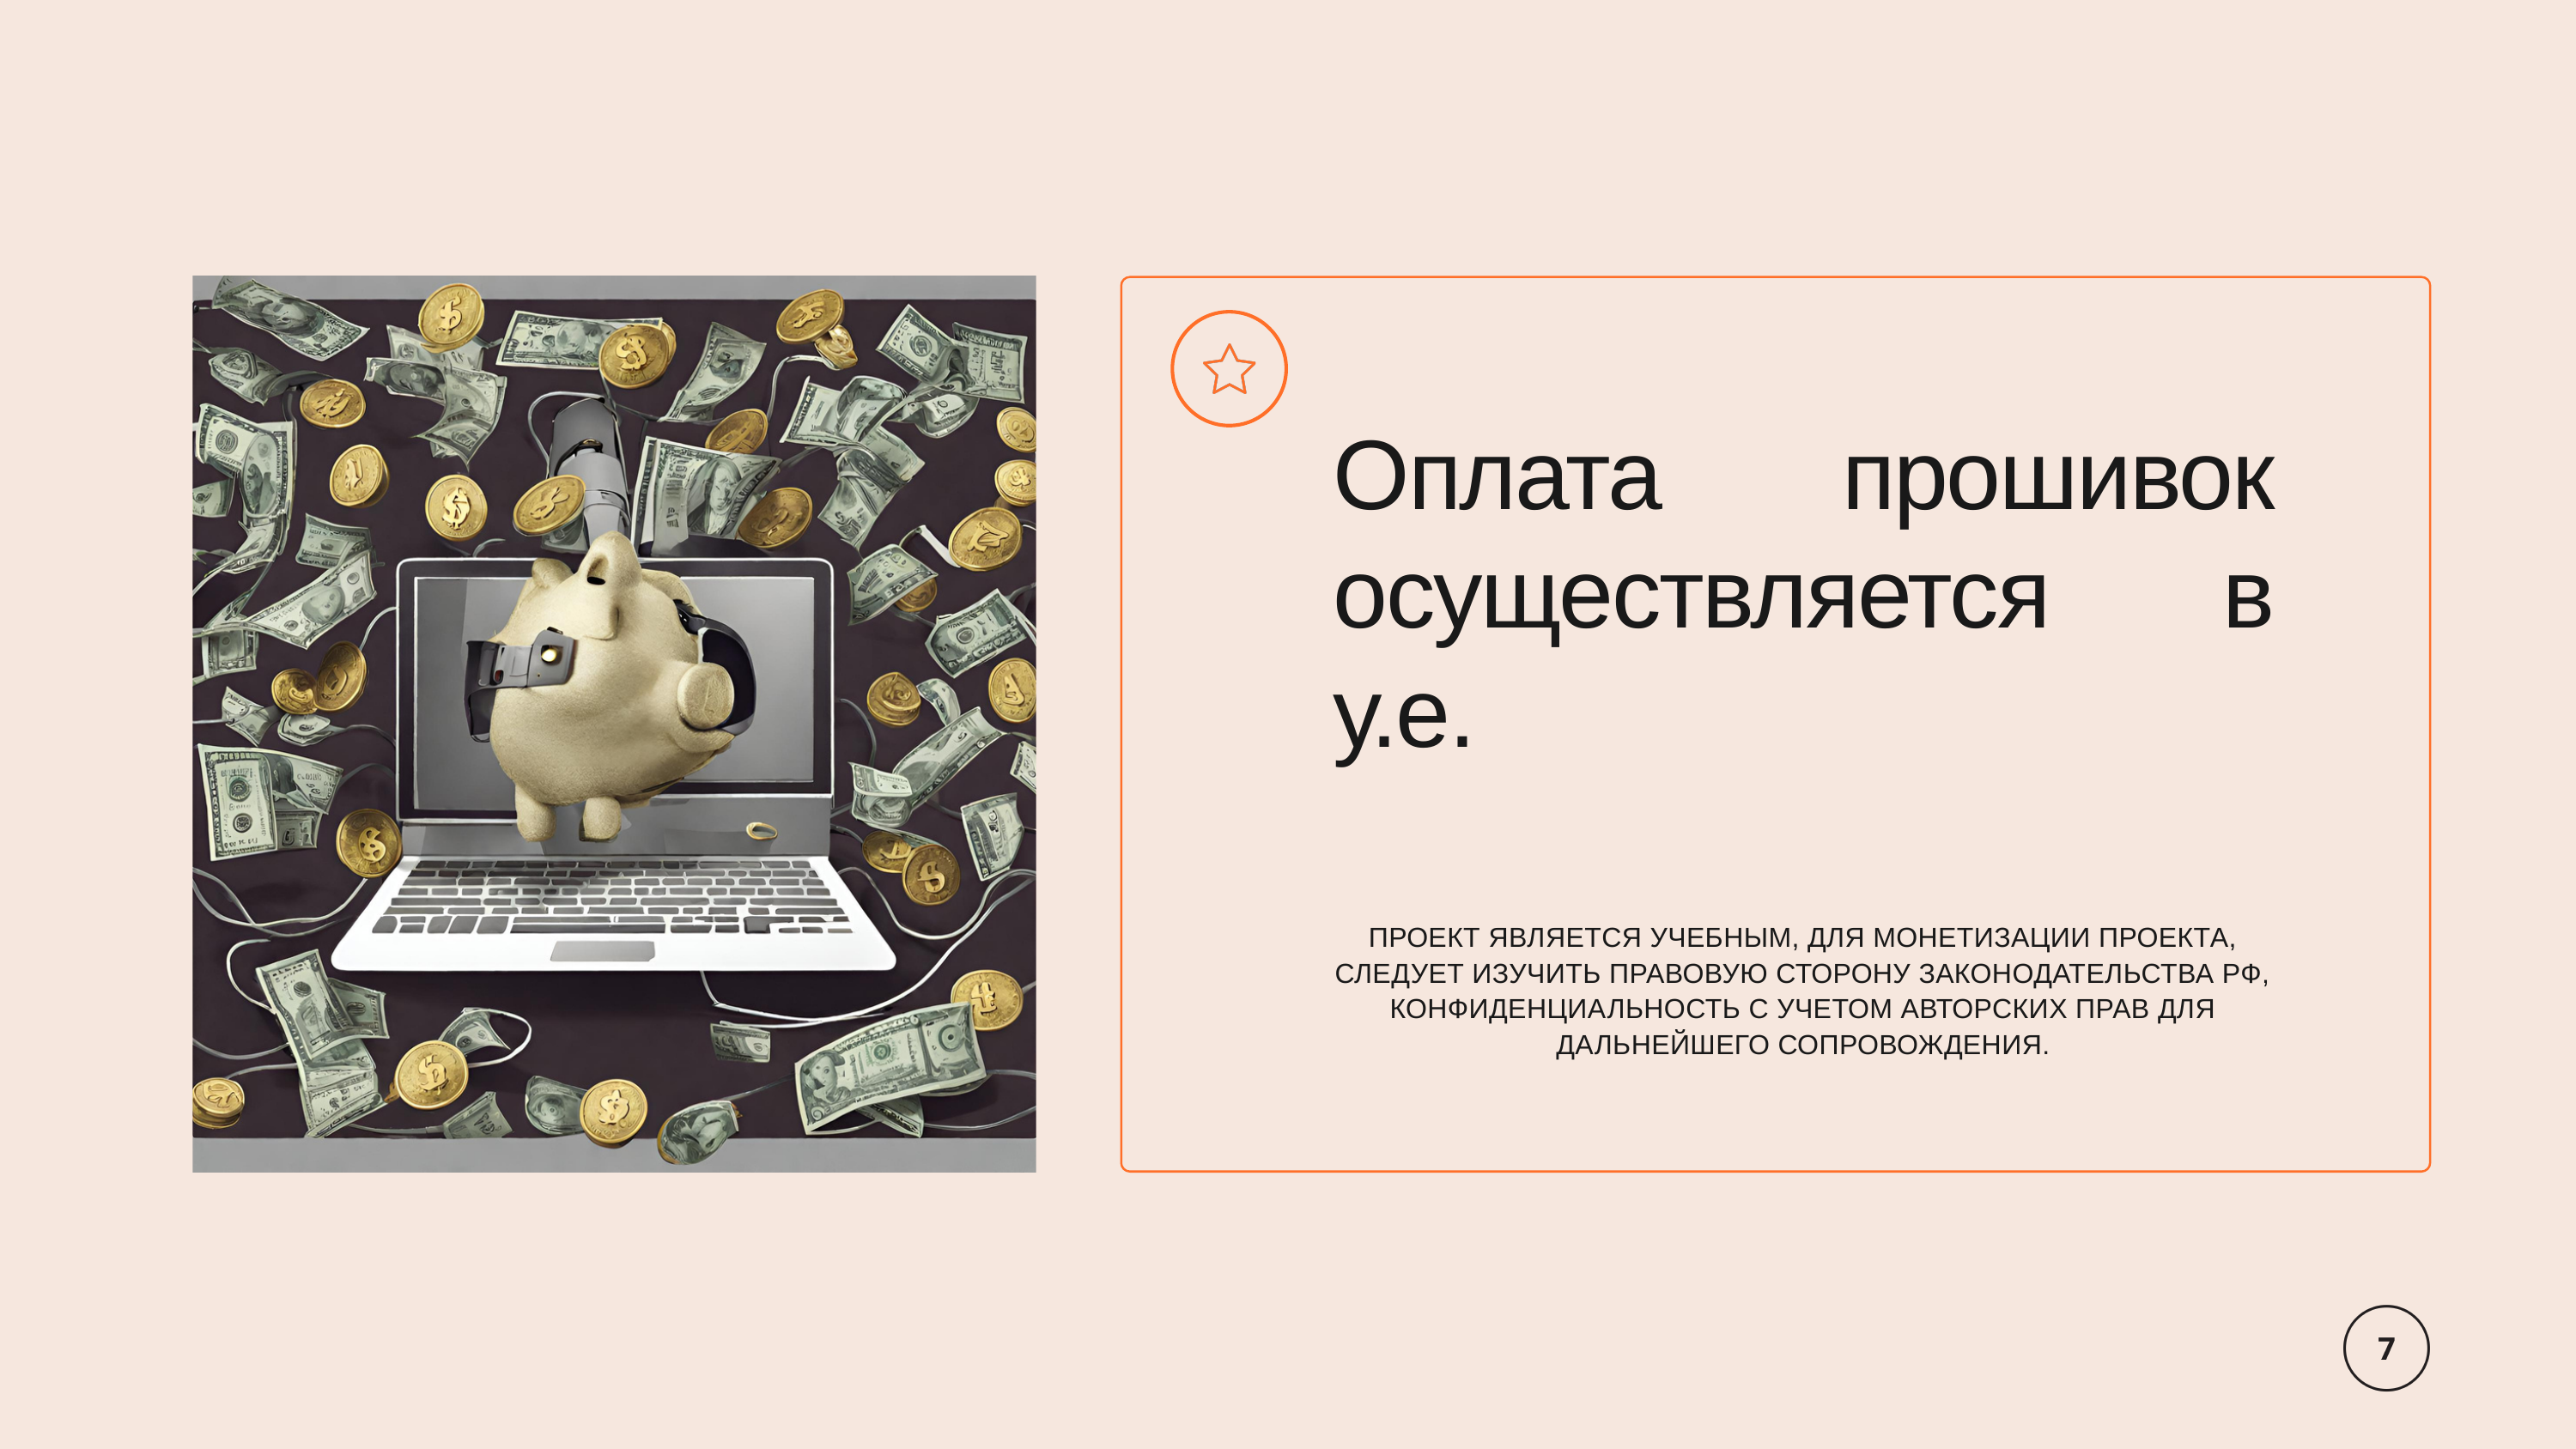

Оплата прошивок осуществляется в у.е.
ПРОЕКТ ЯВЛЯЕТСЯ УЧЕБНЫМ, ДЛЯ МОНЕТИЗАЦИИ ПРОЕКТА, СЛЕДУЕТ ИЗУЧИТЬ ПРАВОВУЮ СТОРОНУ ЗАКОНОДАТЕЛЬСТВА РФ, КОНФИДЕНЦИАЛЬНОСТЬ С УЧЕТОМ АВТОРСКИХ ПРАВ ДЛЯ ДАЛЬНЕЙШЕГО СОПРОВОЖДЕНИЯ.